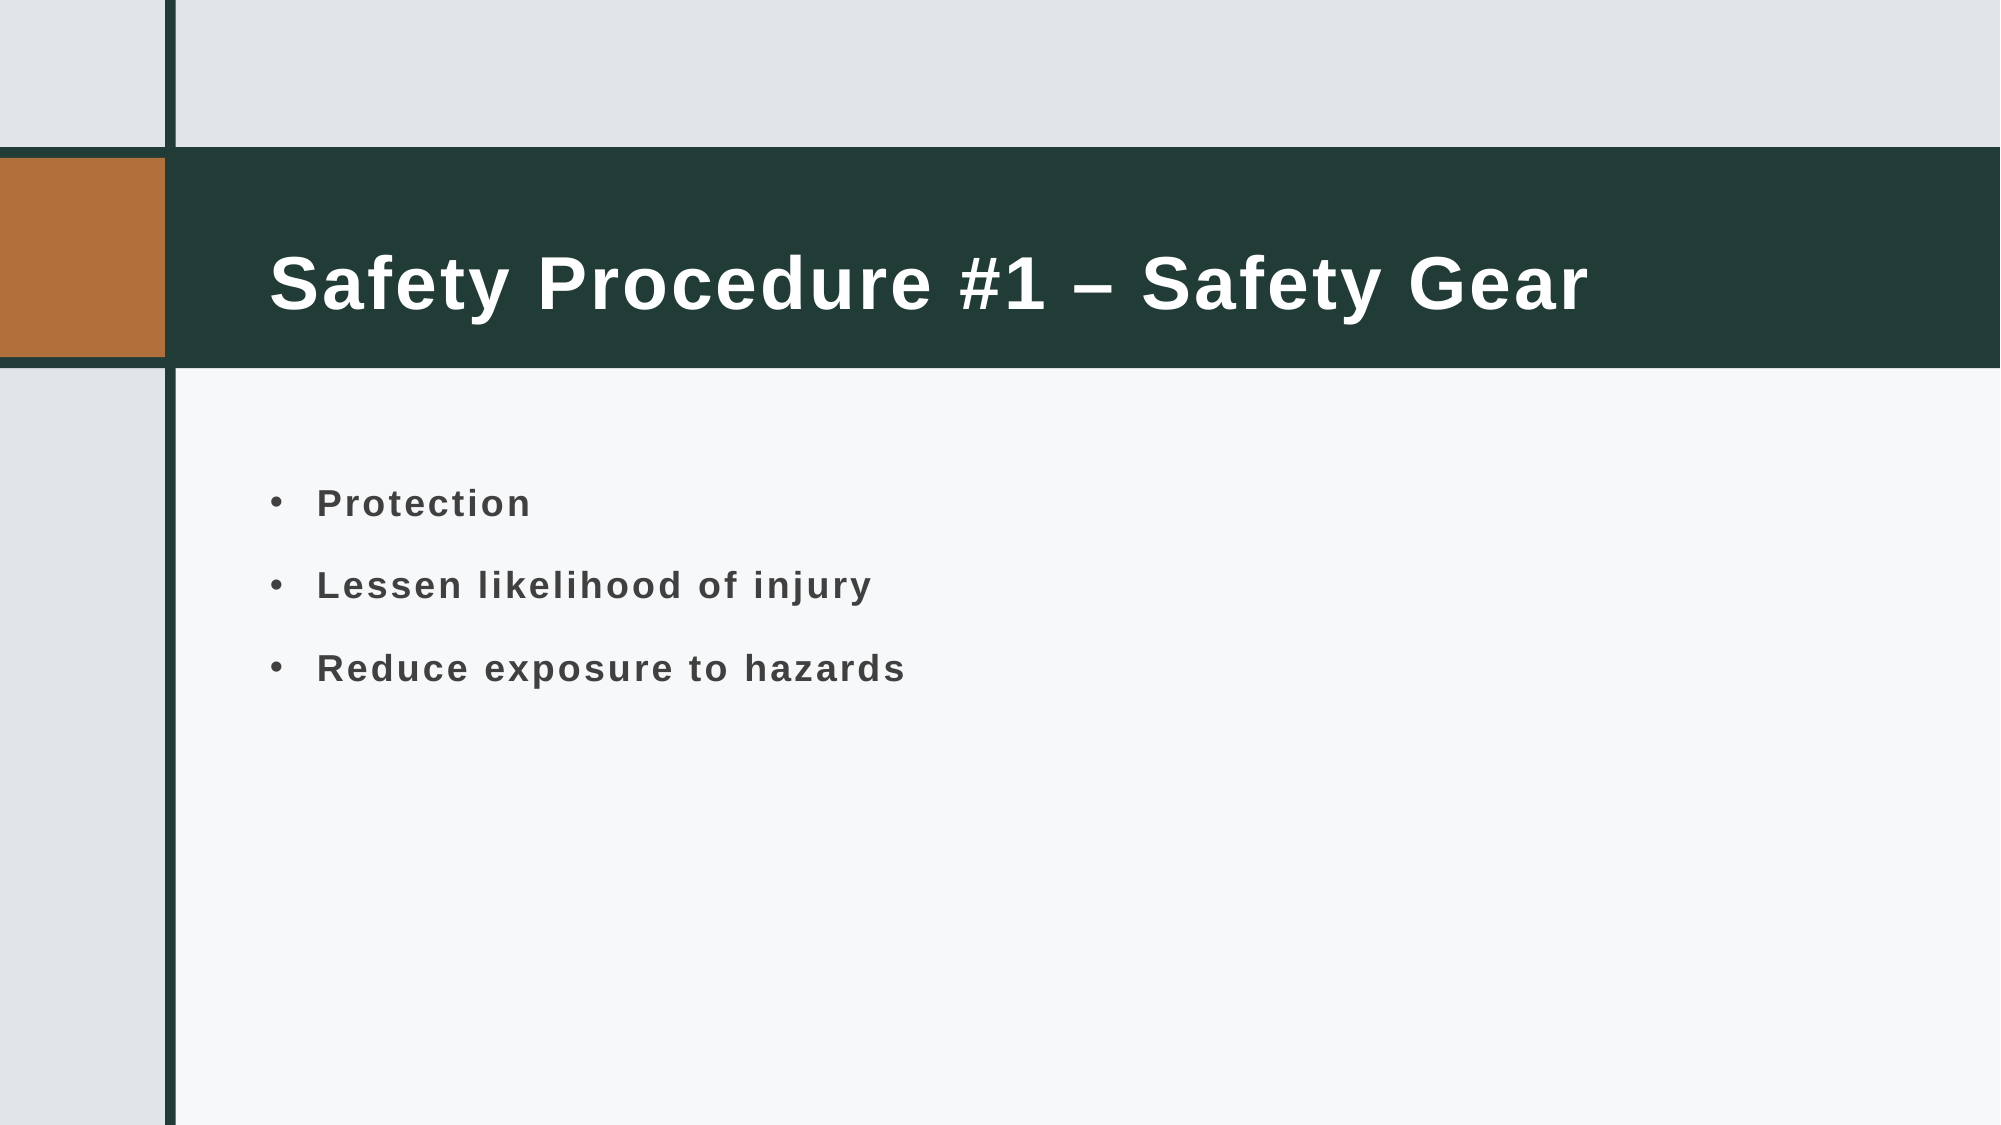

# Safety Procedure #1 – Safety Gear

Protection
Lessen likelihood of injury
Reduce exposure to hazards